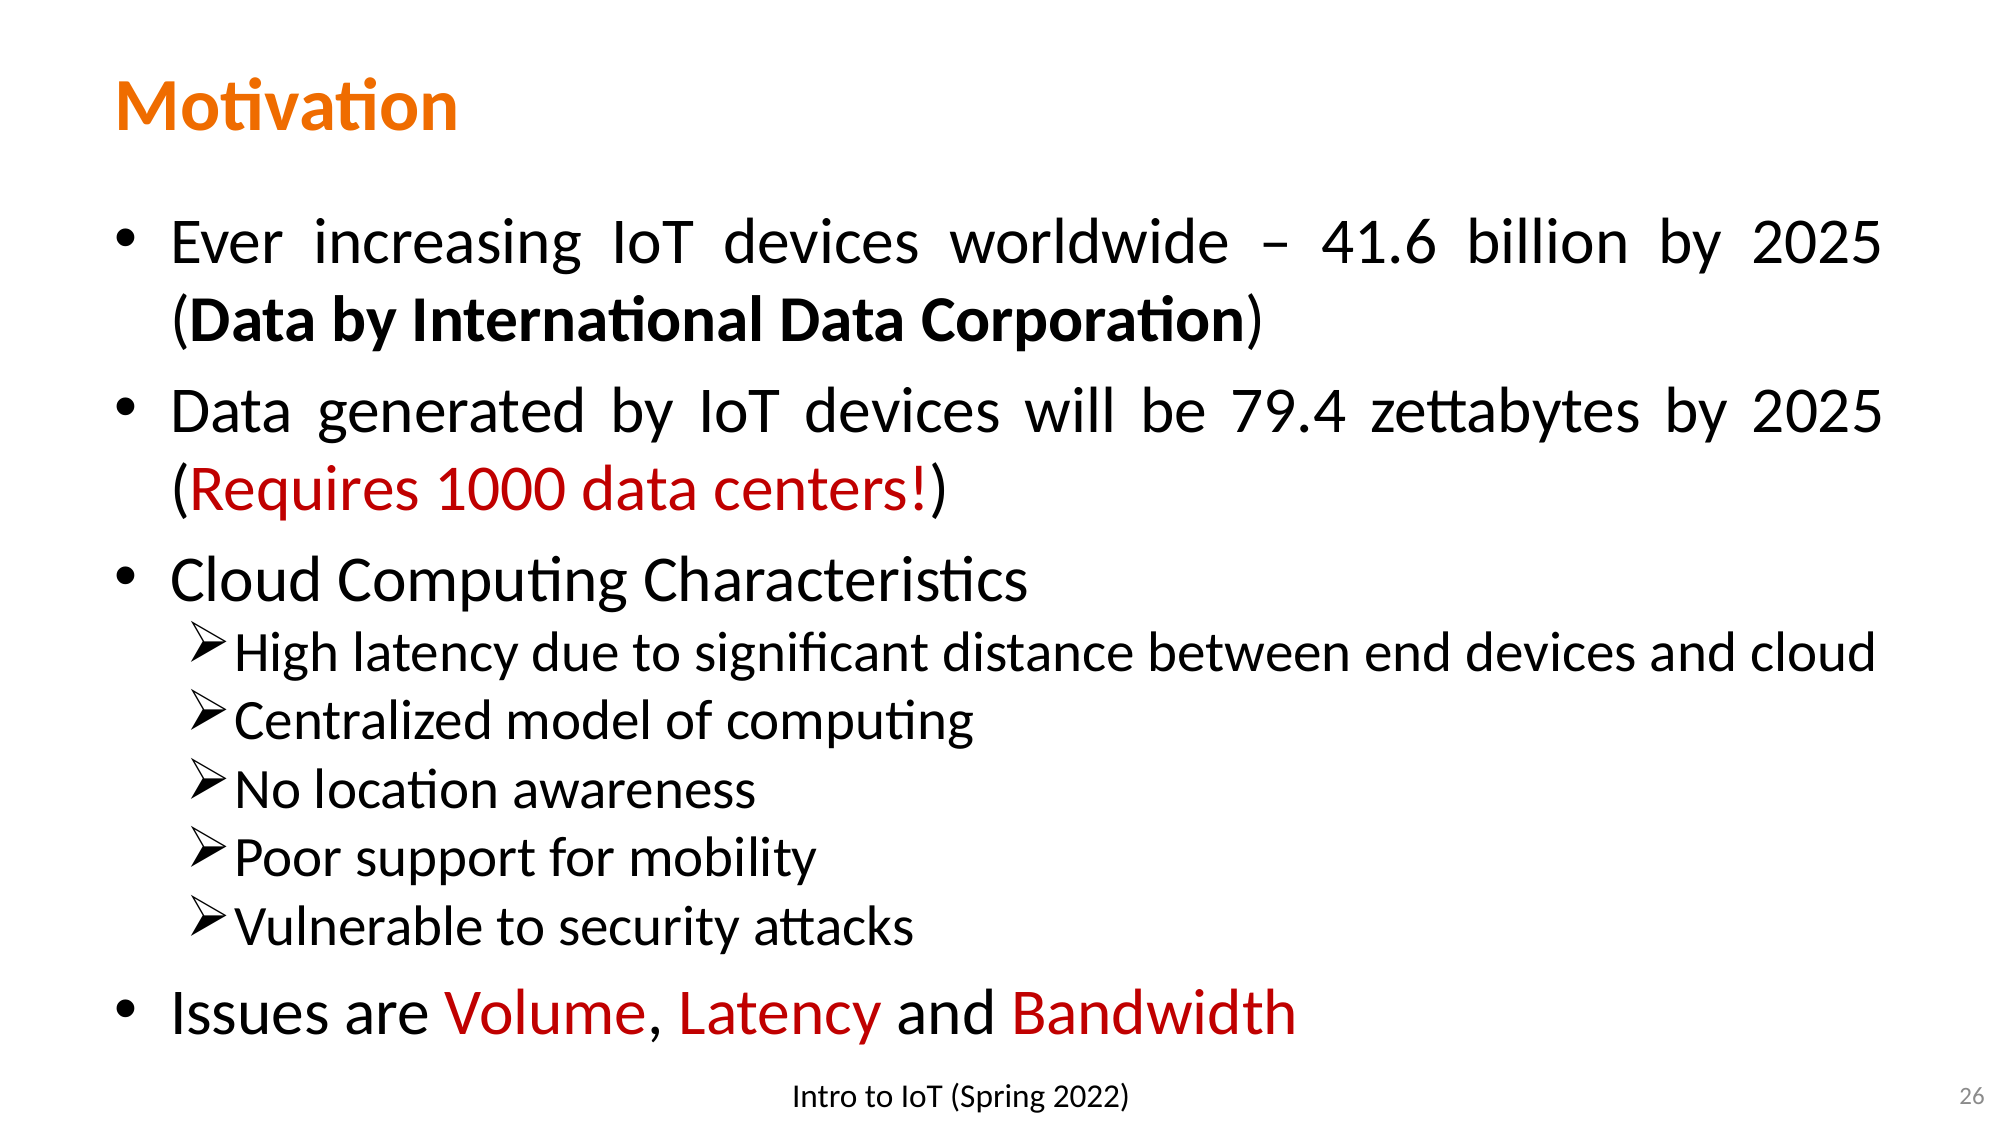

# Motivation
Ever increasing IoT devices worldwide – 41.6 billion by 2025 (Data by International Data Corporation)
Data generated by IoT devices will be 79.4 zettabytes by 2025 (Requires 1000 data centers!)
Cloud Computing Characteristics
High latency due to significant distance between end devices and cloud
Centralized model of computing
No location awareness
Poor support for mobility
Vulnerable to security attacks
Issues are Volume, Latency and Bandwidth
26
Intro to IoT (Spring 2022)